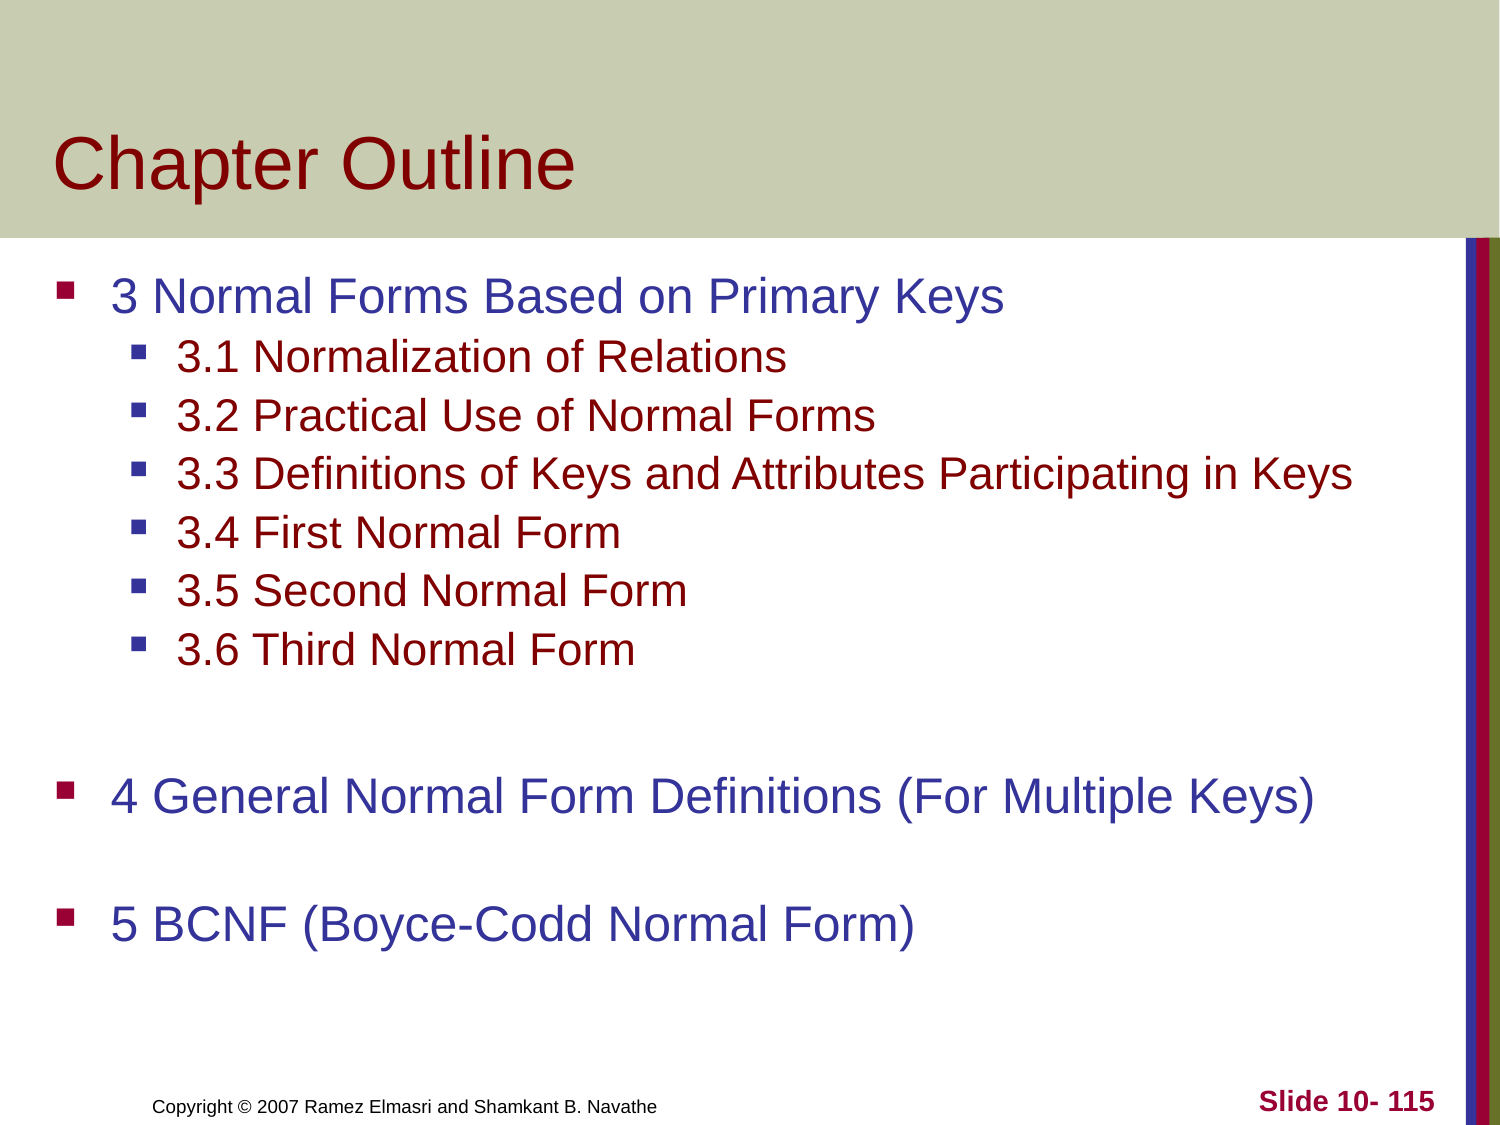

# Chapter Outline
3 Normal Forms Based on Primary Keys
3.1 Normalization of Relations
3.2 Practical Use of Normal Forms
3.3 Definitions of Keys and Attributes Participating in Keys
3.4 First Normal Form
3.5 Second Normal Form
3.6 Third Normal Form

4 General Normal Form Definitions (For Multiple Keys)

5 BCNF (Boyce-Codd Normal Form)
Slide 10- 115